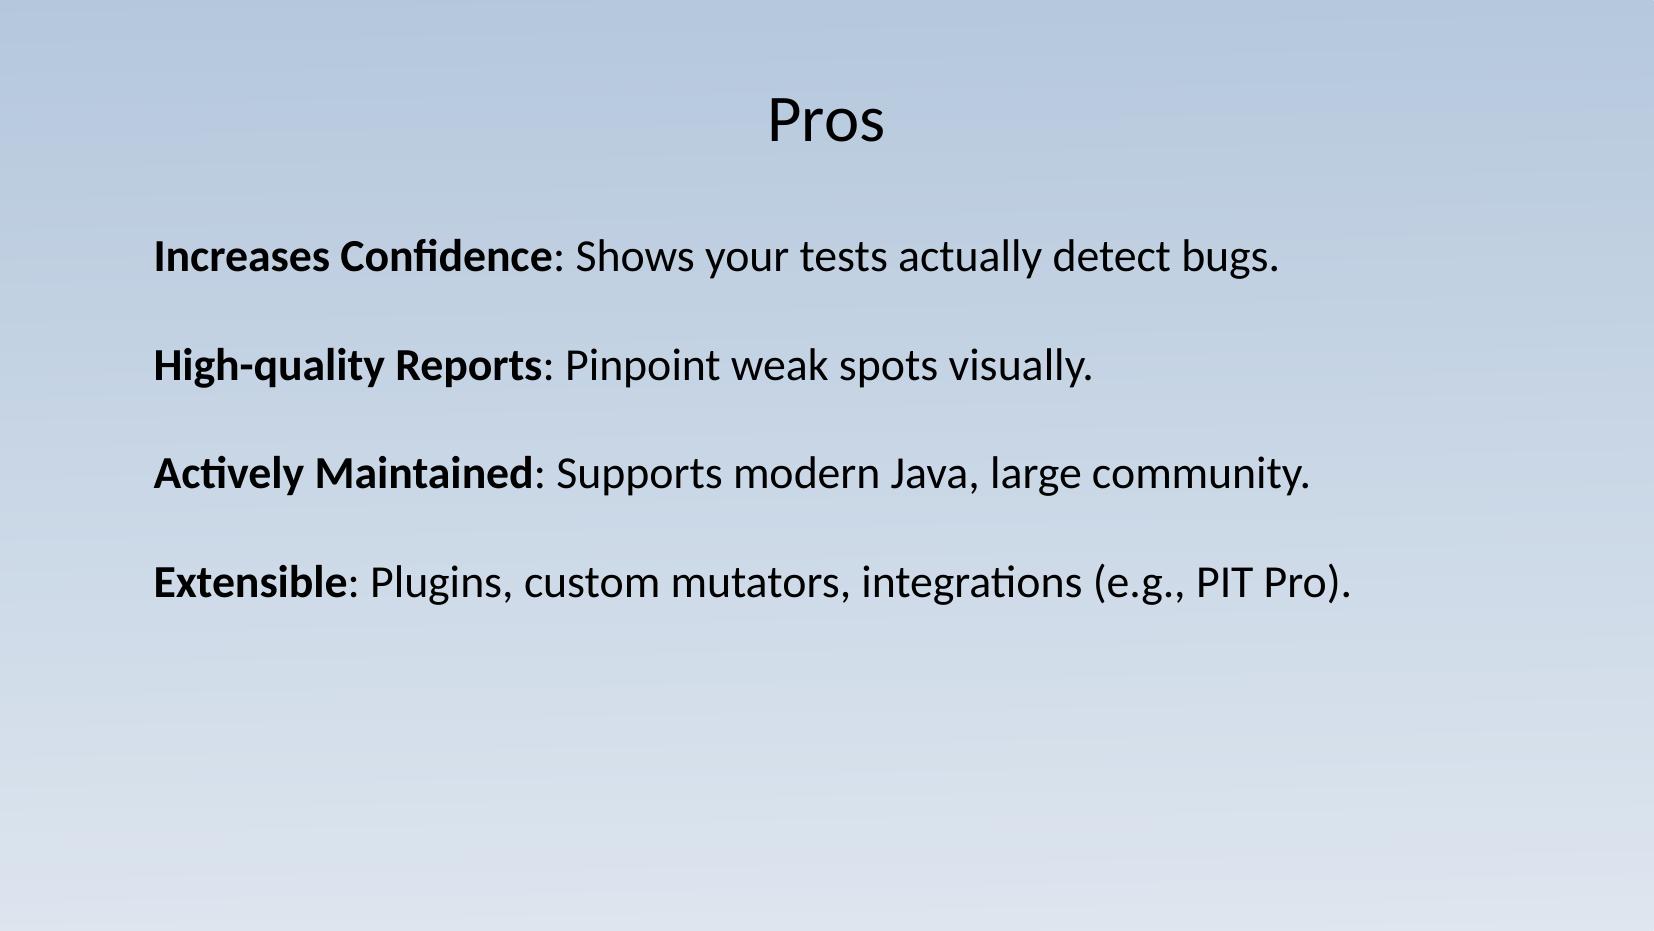

# Pros
Increases Confidence: Shows your tests actually detect bugs.
High-quality Reports: Pinpoint weak spots visually.
Actively Maintained: Supports modern Java, large community.
Extensible: Plugins, custom mutators, integrations (e.g., PIT Pro).